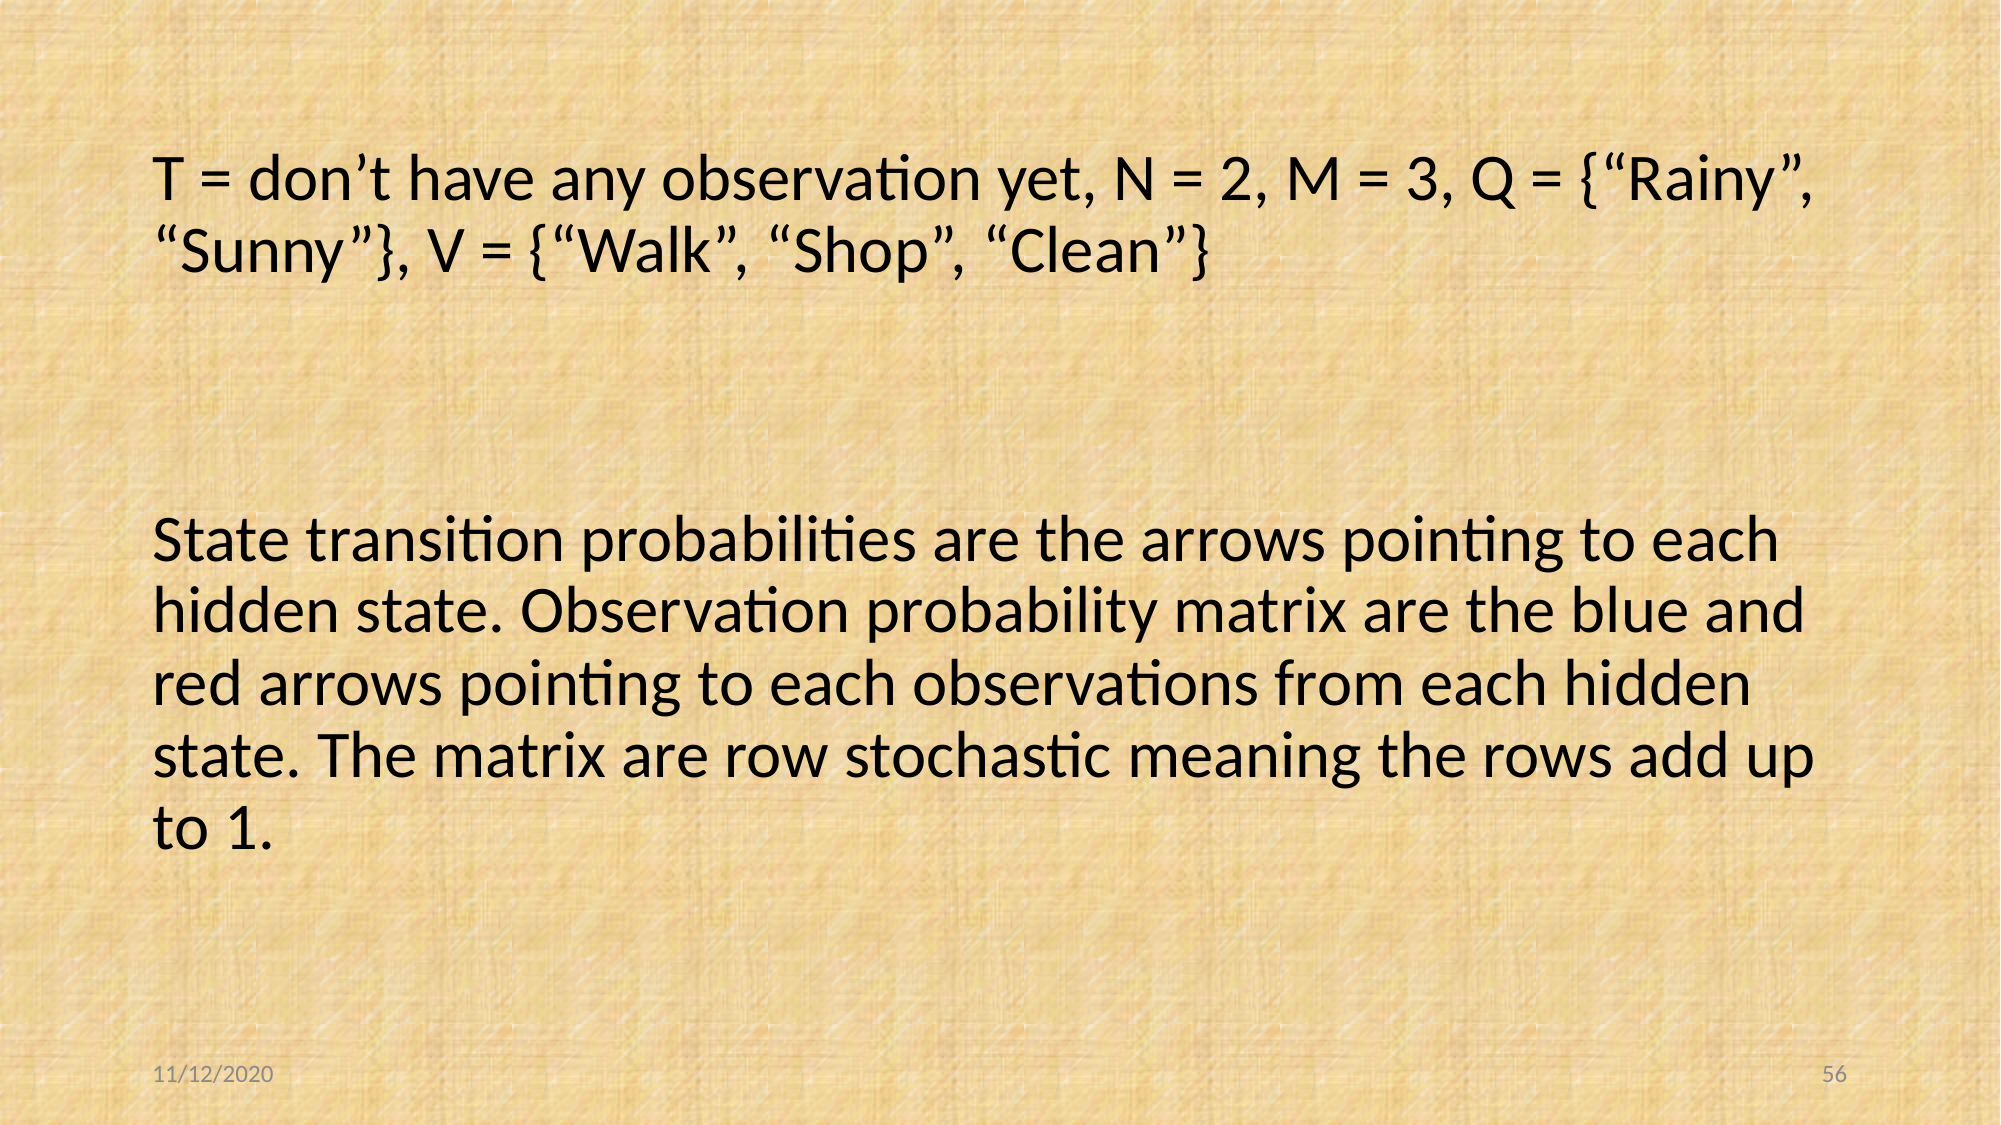

# T = don’t have any observation yet, N = 2, M = 3, Q = {“Rainy”, “Sunny”}, V = {“Walk”, “Shop”, “Clean”} State transition probabilities are the arrows pointing to each hidden state. Observation probability matrix are the blue and red arrows pointing to each observations from each hidden state. The matrix are row stochastic meaning the rows add up to 1.
11/12/2020
56